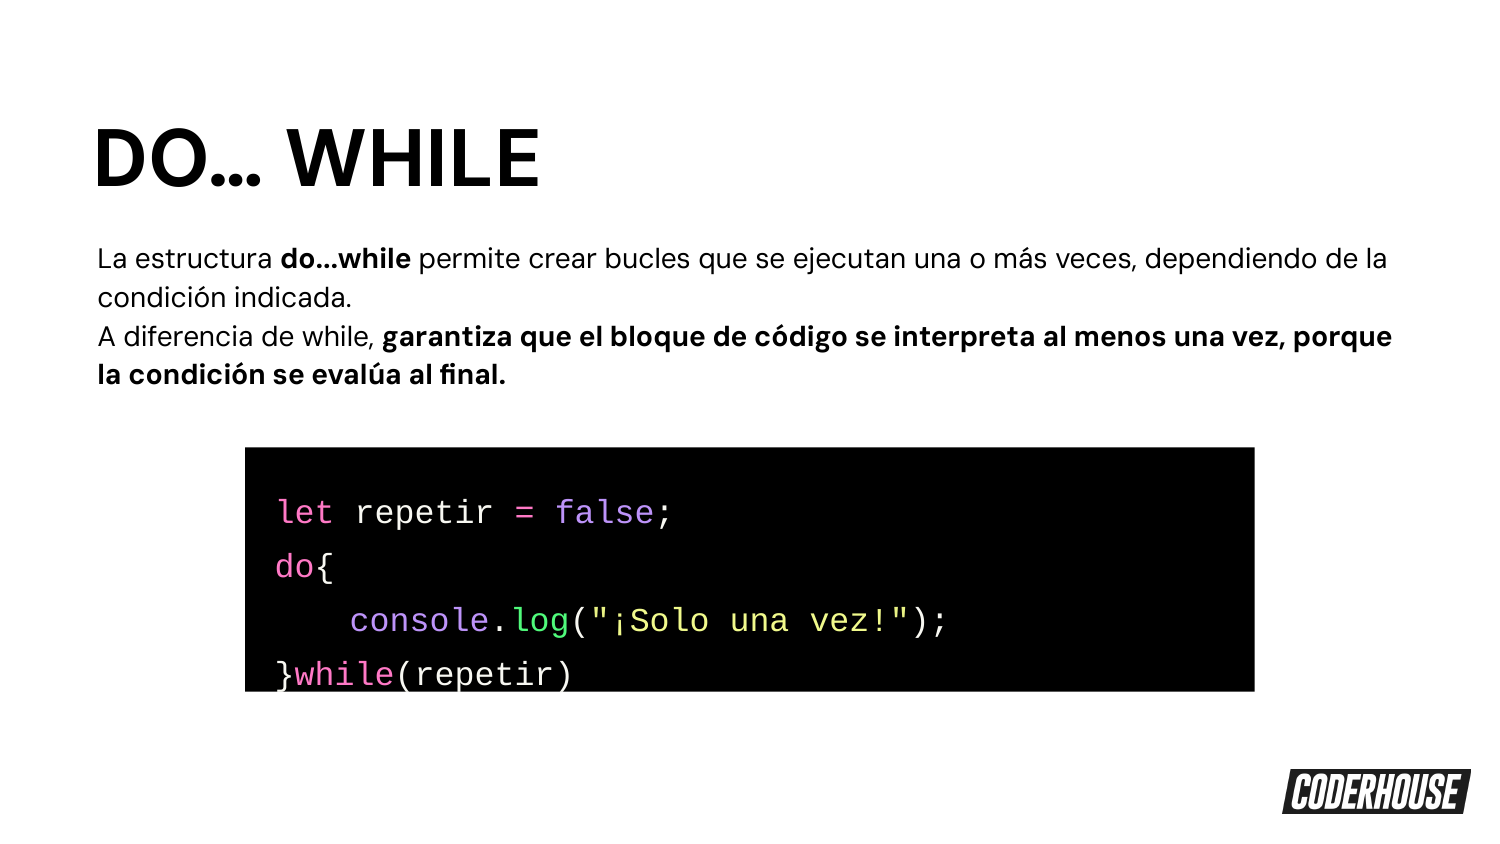

DO… WHILE
La estructura do...while permite crear bucles que se ejecutan una o más veces, dependiendo de la condición indicada.
A diferencia de while, garantiza que el bloque de código se interpreta al menos una vez, porque la condición se evalúa al final.
let repetir = false;
do{
console.log("¡Solo una vez!");
}while(repetir)